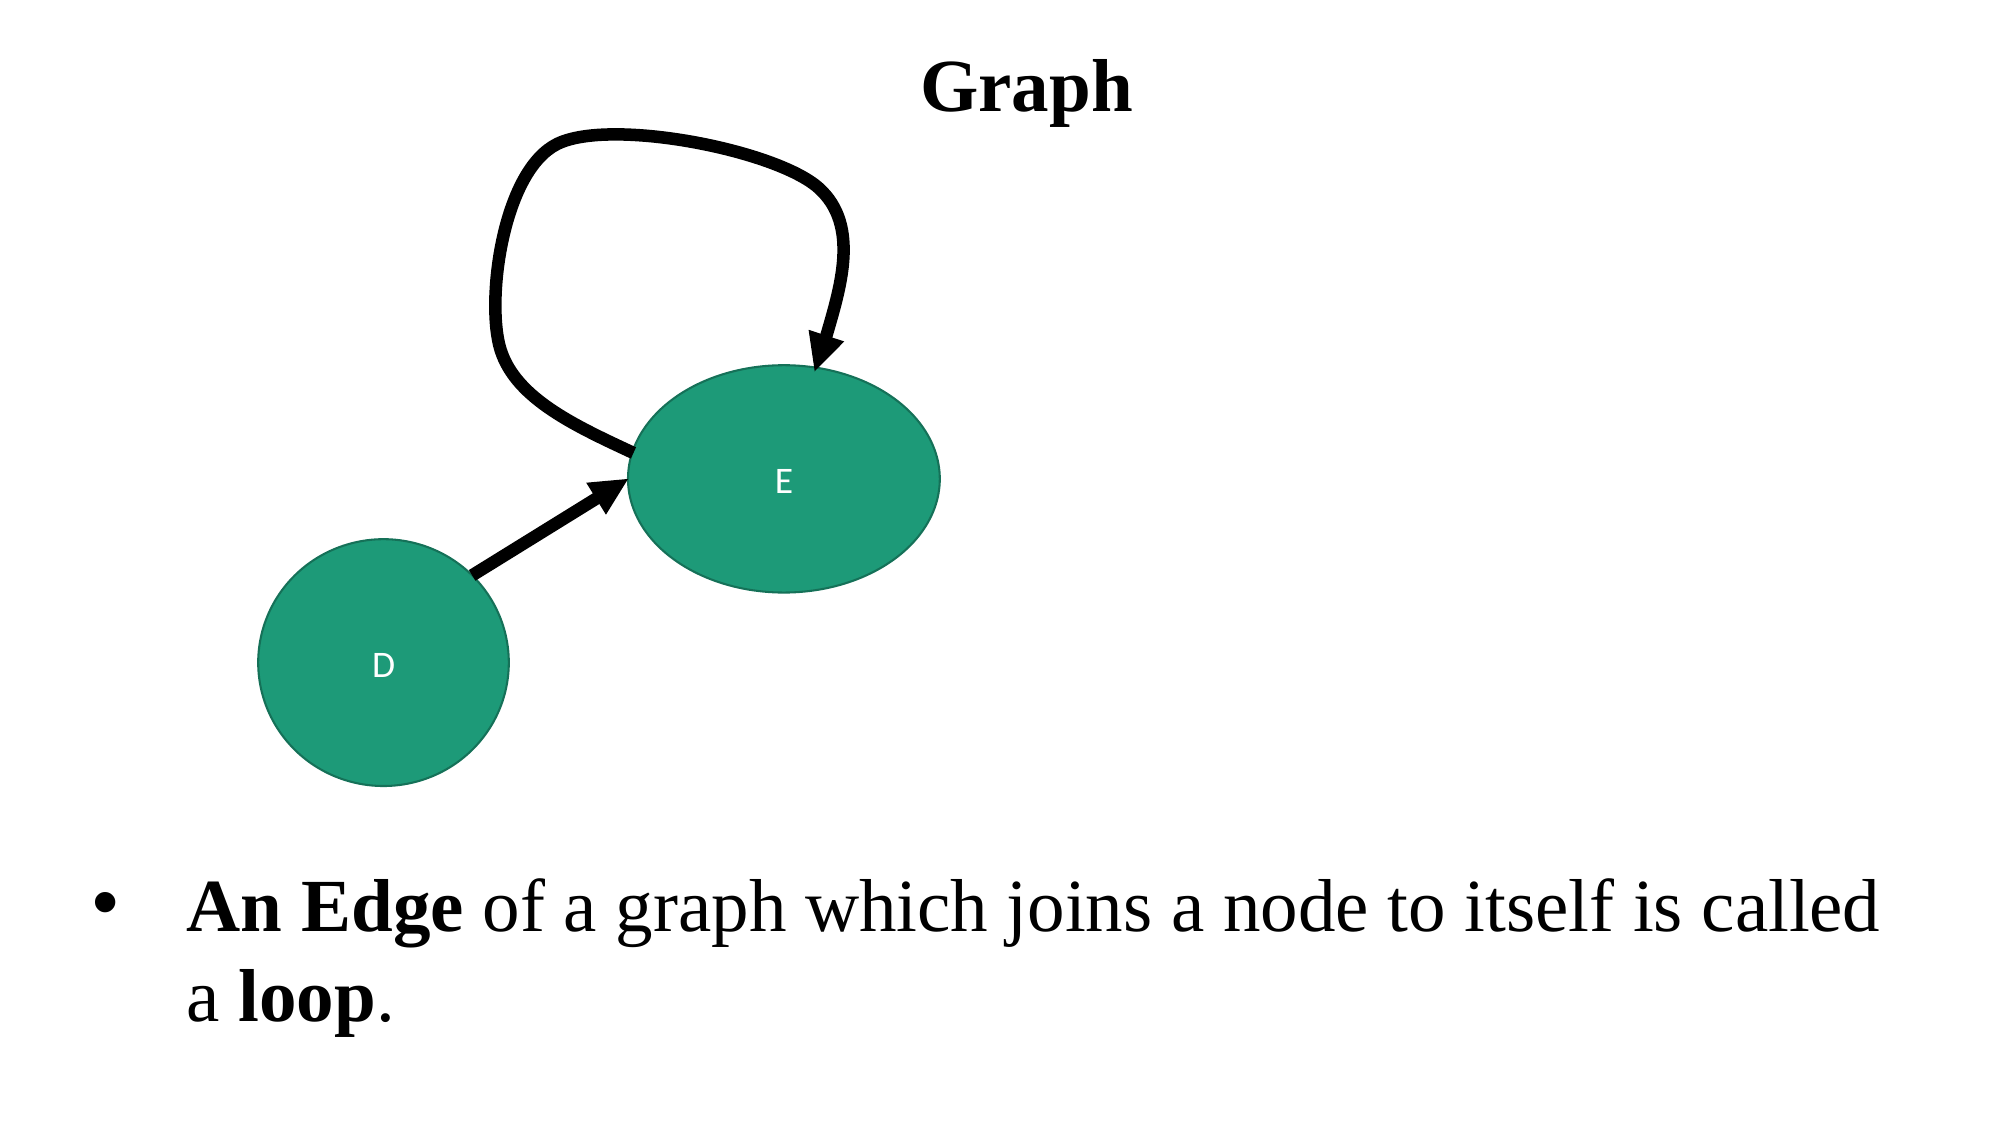

Graph

E
D

An Edge of a graph which joins a node to itself is called a loop.